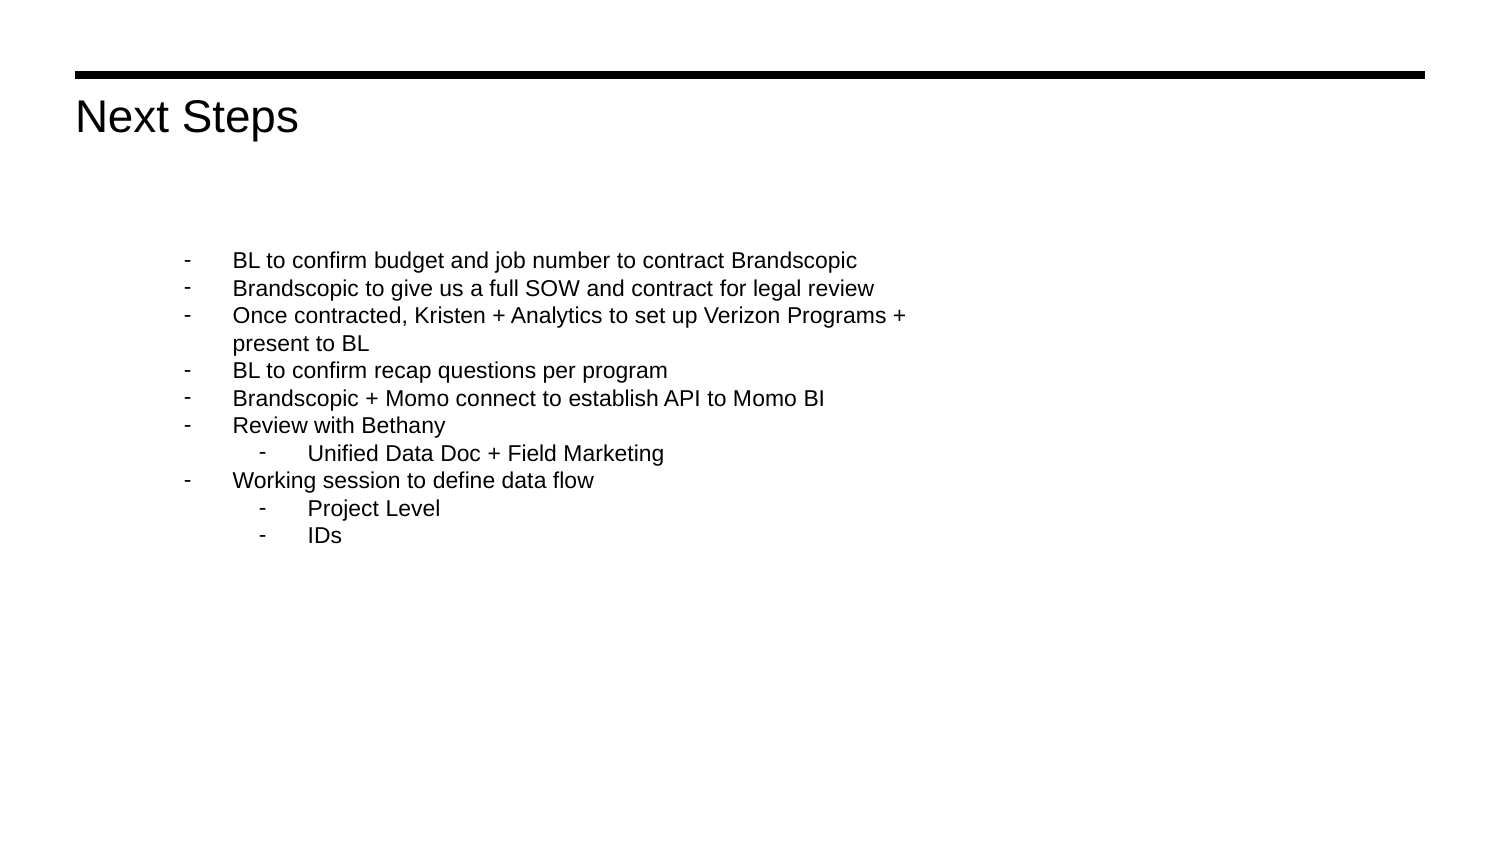

# Next Steps

BL to confirm budget and job number to contract Brandscopic
Brandscopic to give us a full SOW and contract for legal review
Once contracted, Kristen + Analytics to set up Verizon Programs + present to BL
BL to confirm recap questions per program
Brandscopic + Momo connect to establish API to Momo BI
Review with Bethany
Unified Data Doc + Field Marketing
Working session to define data flow
Project Level
IDs